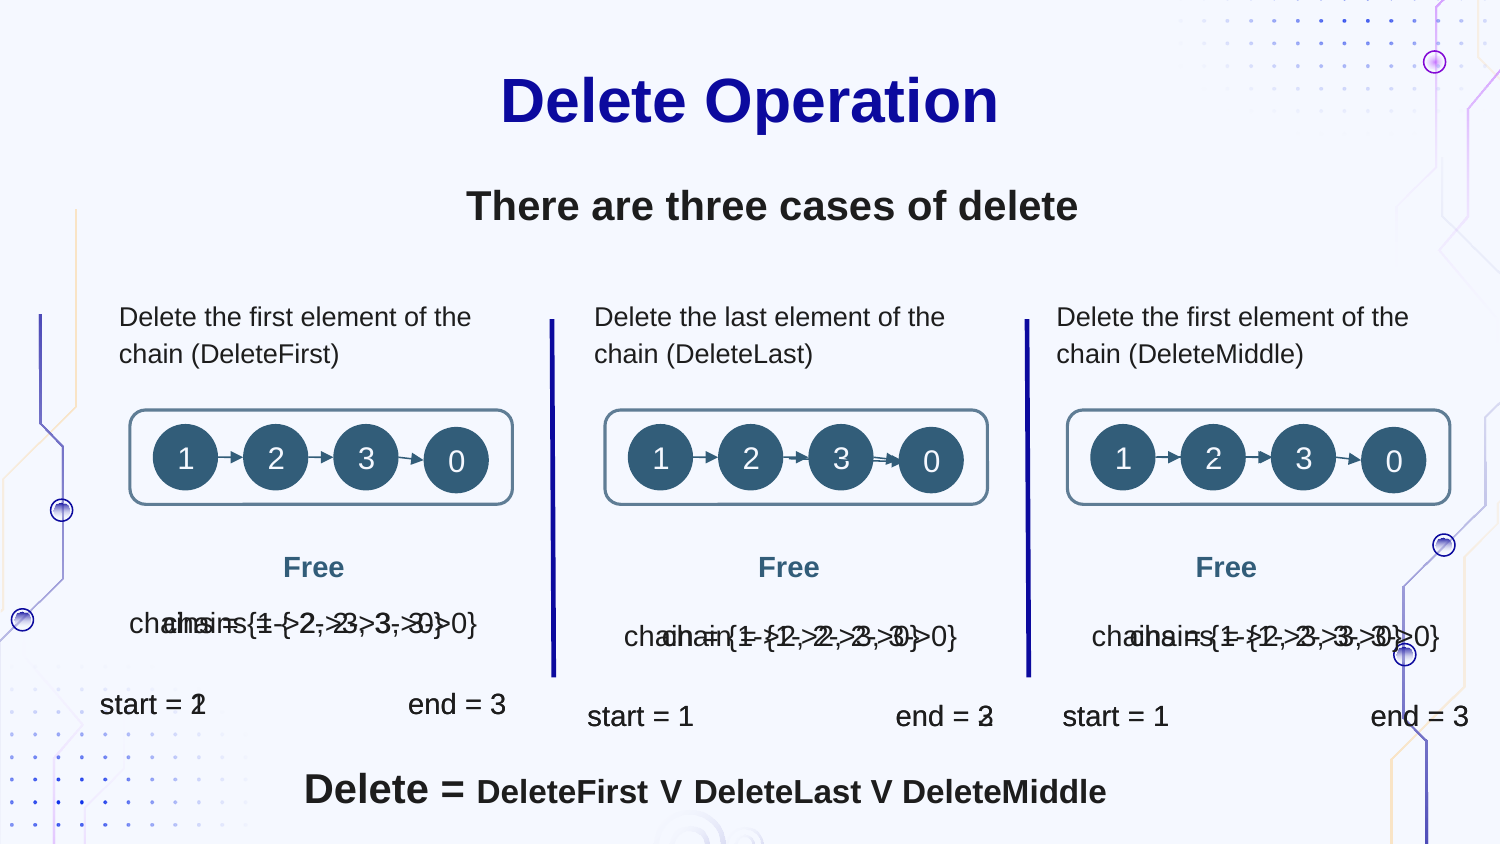

# Delete Operation
There are three cases of delete
Delete the first element of the chain (DeleteFirst)
Delete the last element of the chain (DeleteLast)
Delete the first element of the chain (DeleteMiddle)

1
2
3
1
2
3
1
2
3
0
0
0
Free
Free
Free
chains = {1->2, 2->3, 3->0}

start = 1		 end = 3
chains = { 2->3, 3->0}

start = 2		 end = 3
chain = {1->2, 2->3, 3->0}

start = 1		 end = 3
chain = {1->2, 2->0}

start = 1		 end = 2
chains = {1->2, 2->3, 3->0}

start = 1		 end = 3
chains = {1->3, 3->0}

start = 1		 end = 3
Delete = DeleteFirst V DeleteLast V DeleteMiddle